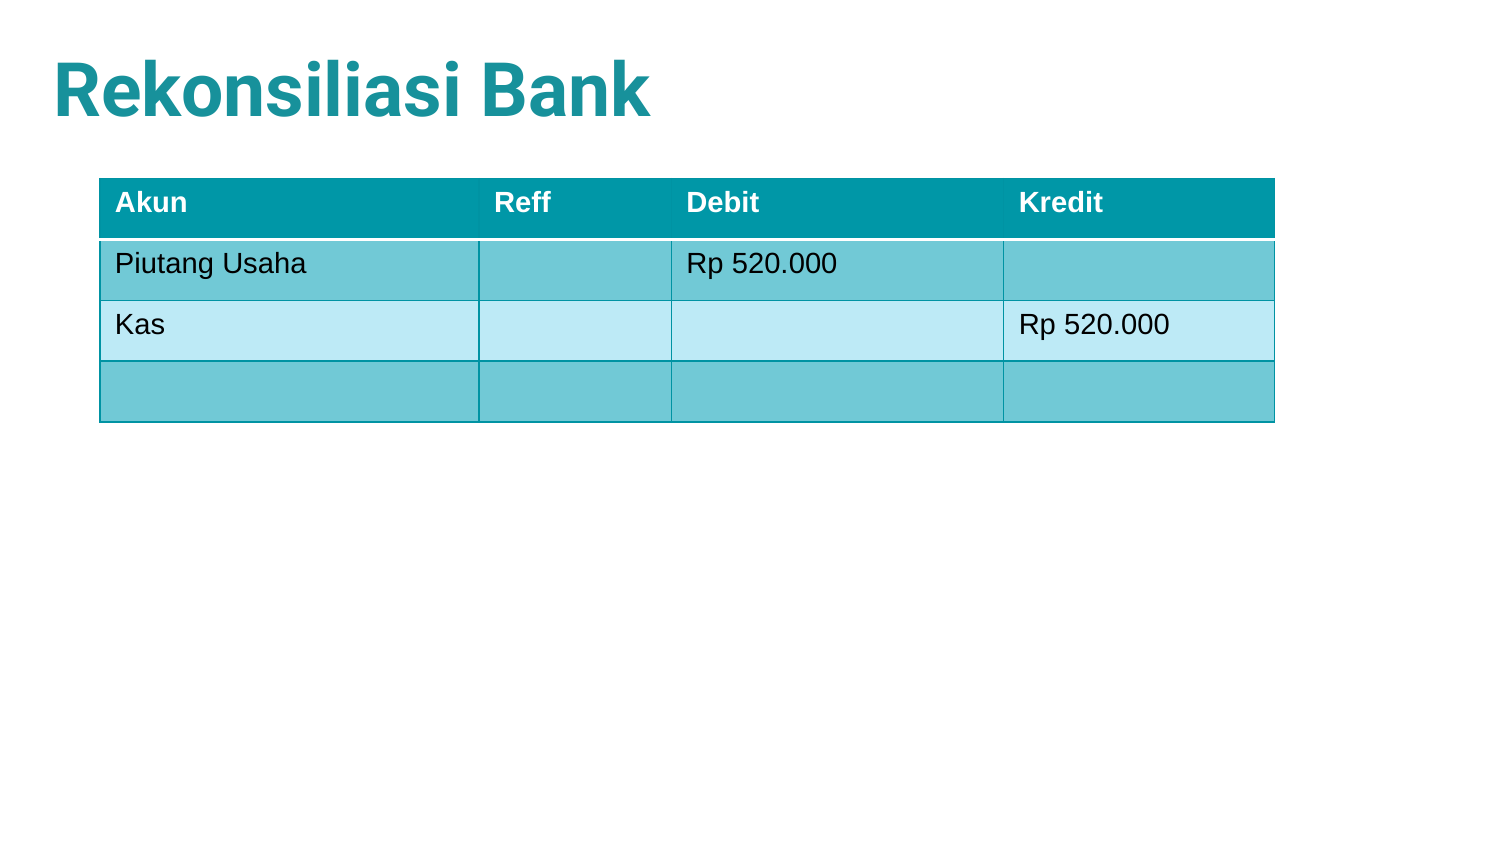

Rekonsiliasi Bank
| Akun | Reff | Debit | Kredit |
| --- | --- | --- | --- |
| Piutang Usaha |  | Rp 520.000 |  |
| Kas |  |  | Rp 520.000 |
|  |  |  |  |